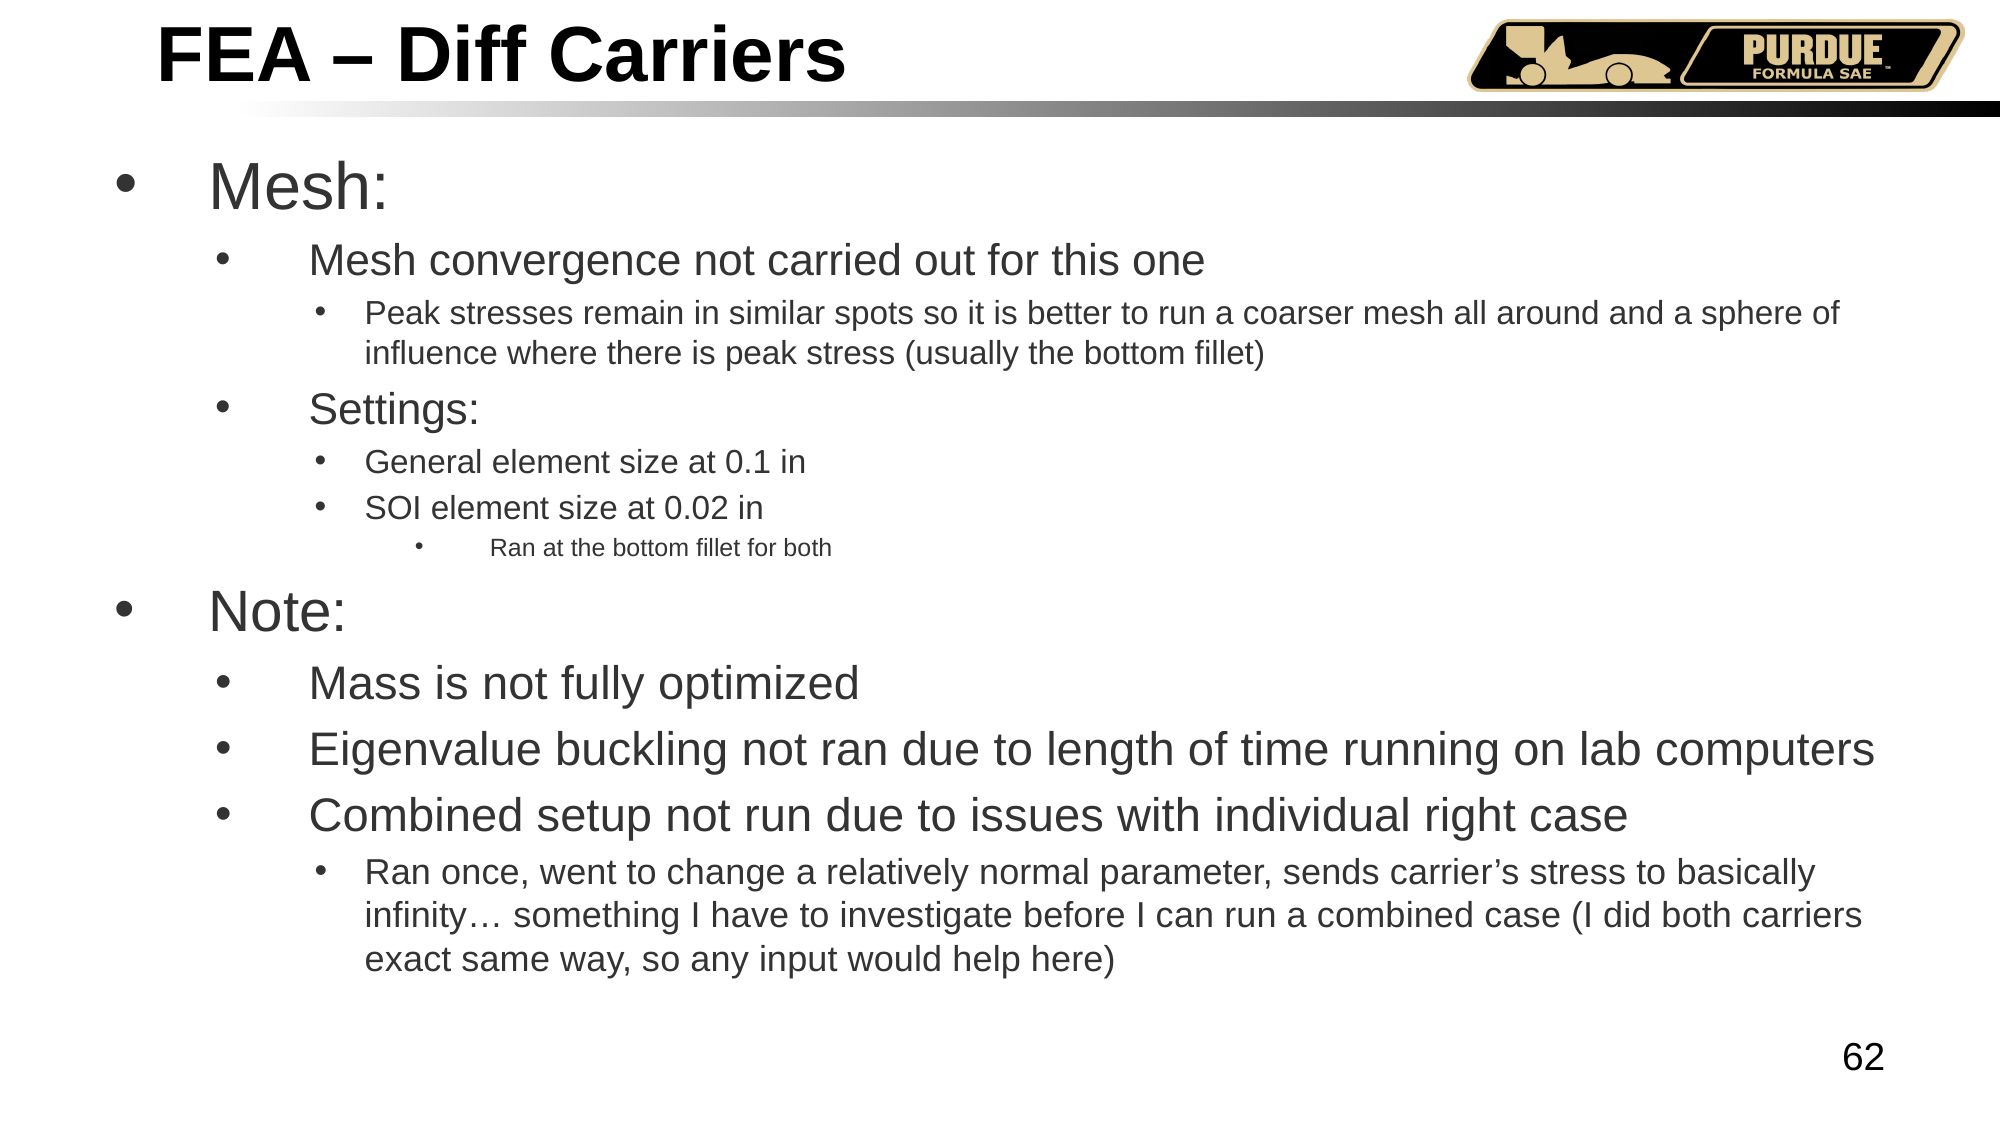

# FEA – Diff Carriers
Mesh:
Mesh convergence not carried out for this one
Peak stresses remain in similar spots so it is better to run a coarser mesh all around and a sphere of influence where there is peak stress (usually the bottom fillet)
Settings:
General element size at 0.1 in
SOI element size at 0.02 in
Ran at the bottom fillet for both
Note:
Mass is not fully optimized
Eigenvalue buckling not ran due to length of time running on lab computers
Combined setup not run due to issues with individual right case
Ran once, went to change a relatively normal parameter, sends carrier’s stress to basically infinity… something I have to investigate before I can run a combined case (I did both carriers exact same way, so any input would help here)
62